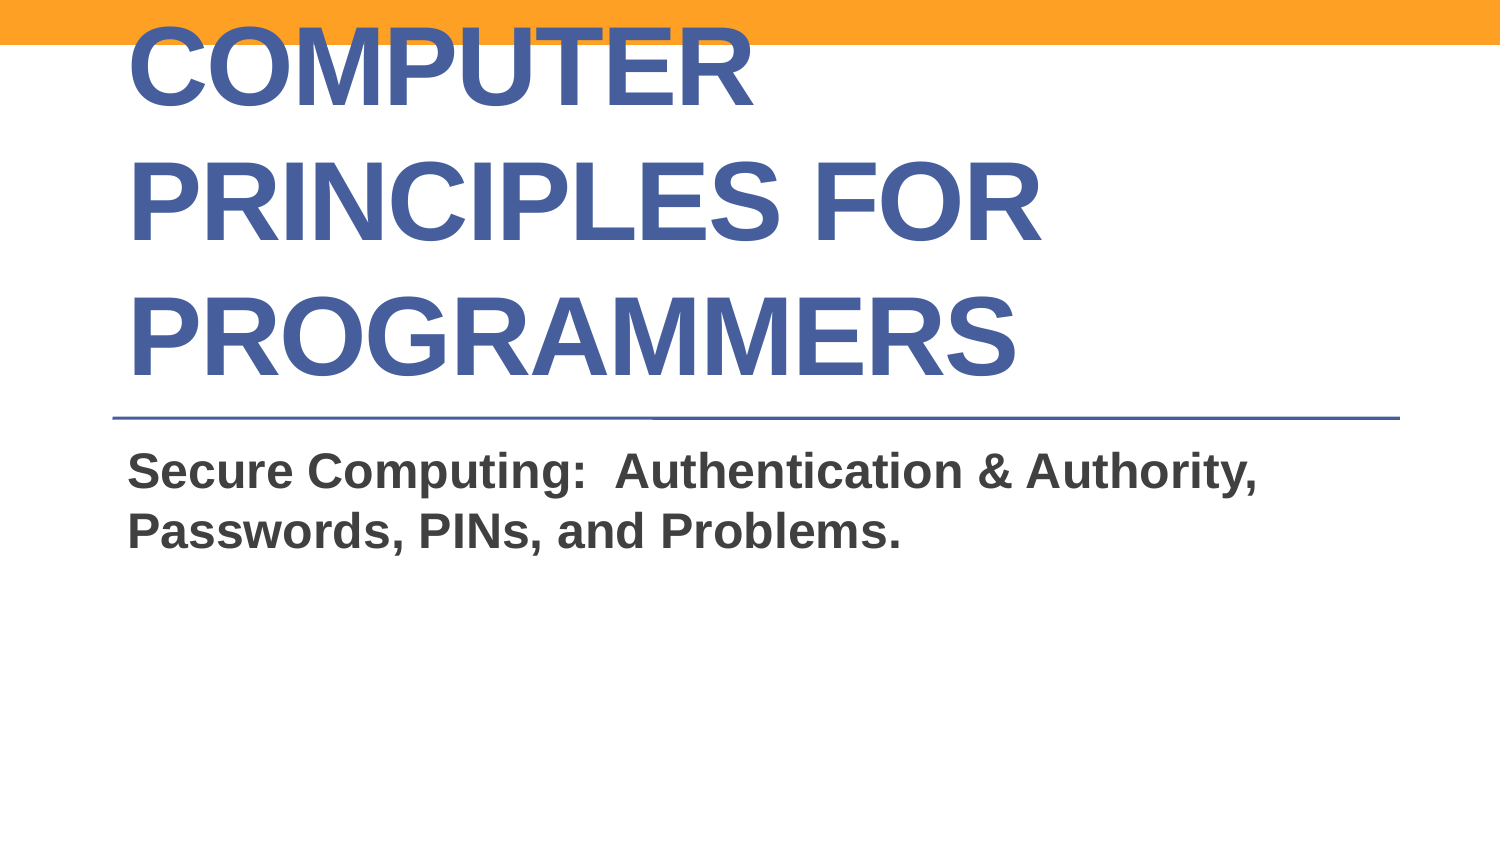

# Computer Principles for Programmers
Secure Computing:  Authentication & Authority, Passwords, PINs, and Problems.